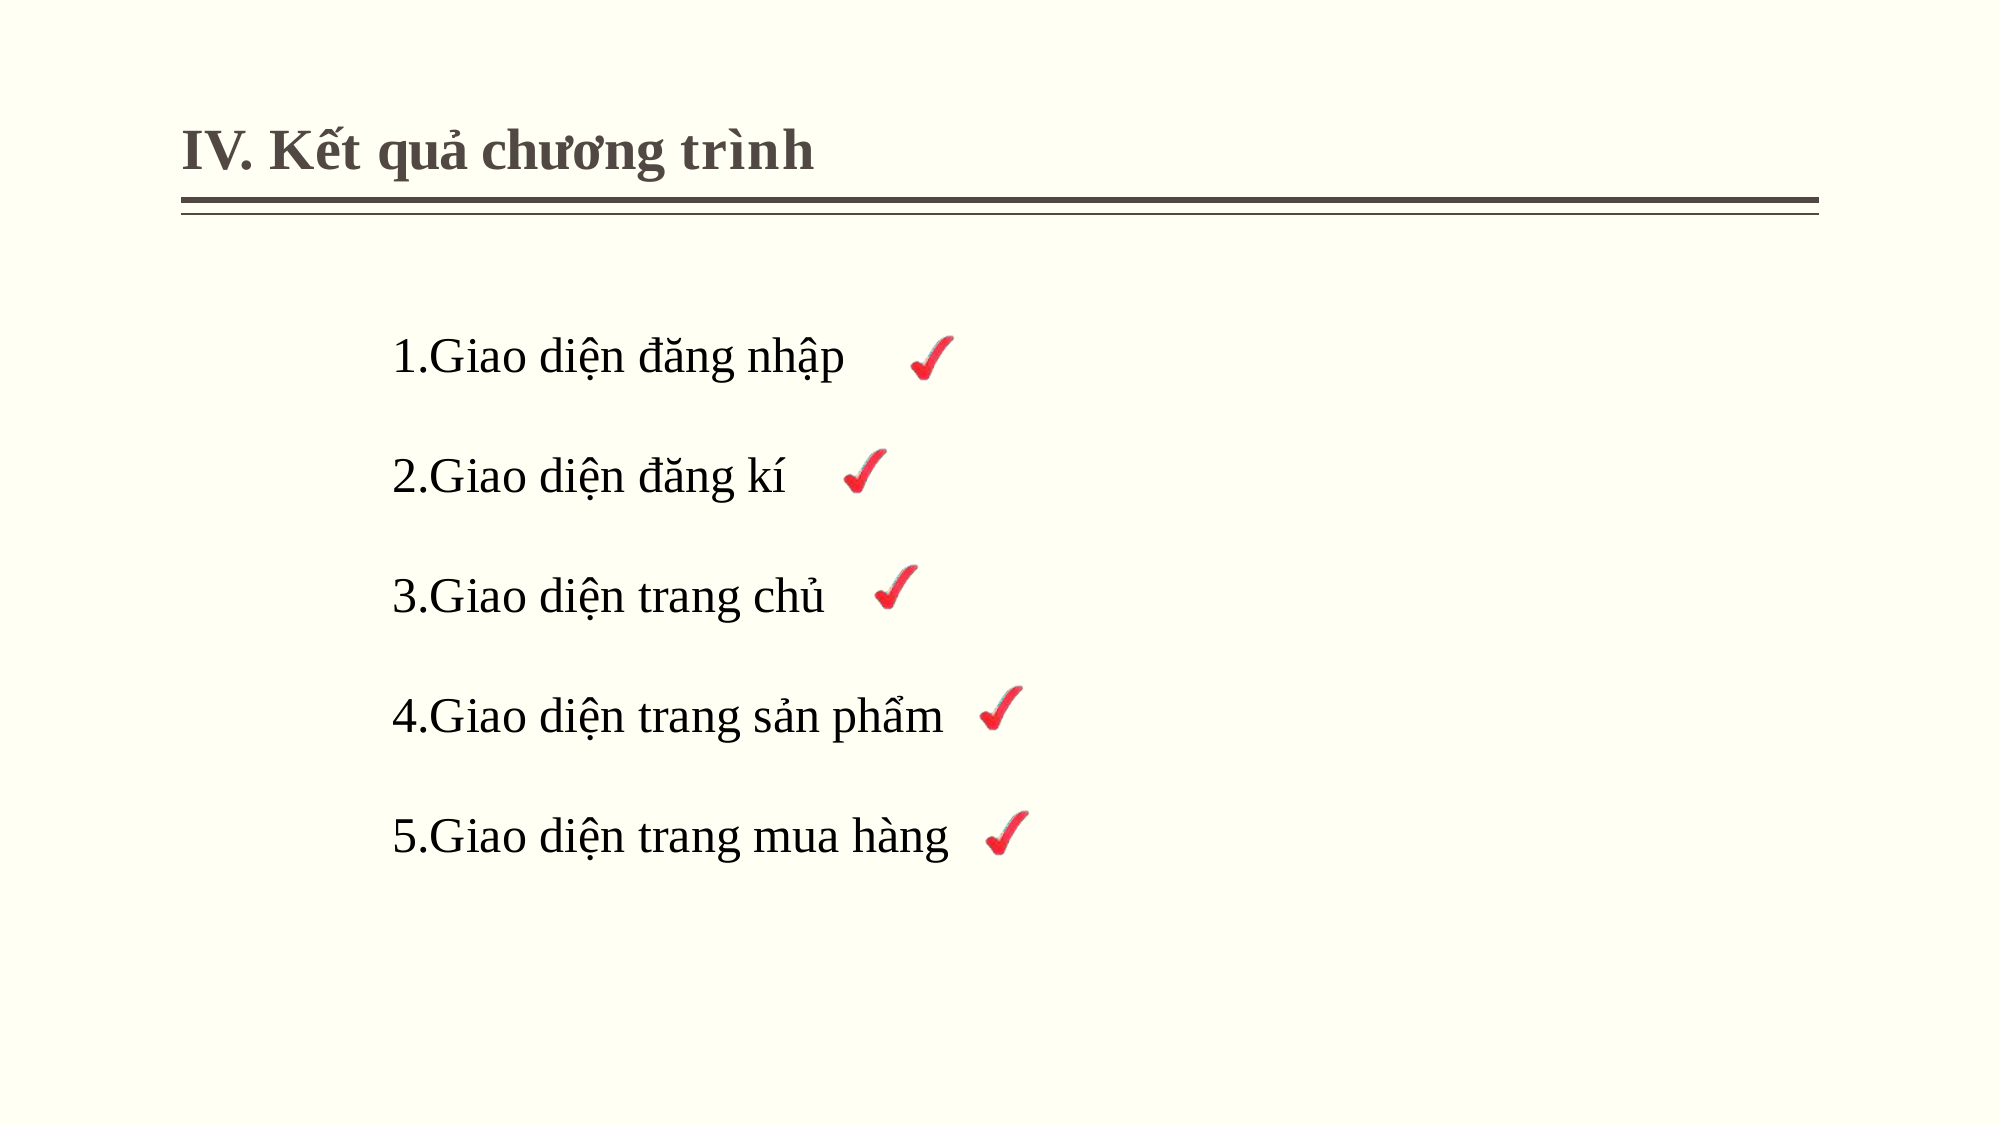

# IV. Kết quả chương trình
1.Giao diện đăng nhập

2.Giao diện đăng kí

3.Giao diện trang chủ

4.Giao diện trang sản phẩm

5.Giao diện trang mua hàng